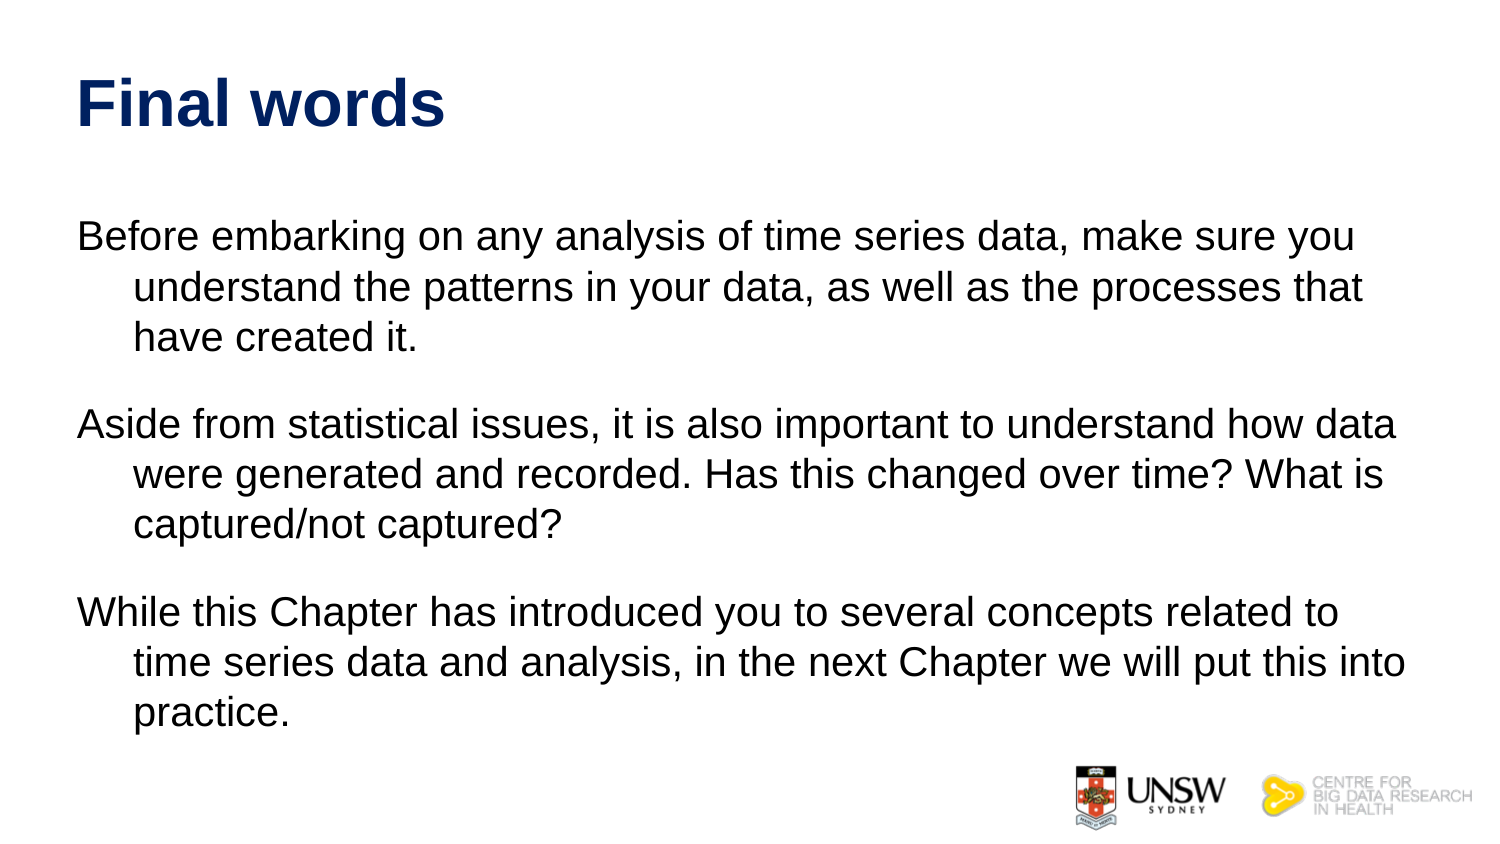

# Final words
Before embarking on any analysis of time series data, make sure you understand the patterns in your data, as well as the processes that have created it.
Aside from statistical issues, it is also important to understand how data were generated and recorded. Has this changed over time? What is captured/not captured?
While this Chapter has introduced you to several concepts related to time series data and analysis, in the next Chapter we will put this into practice.